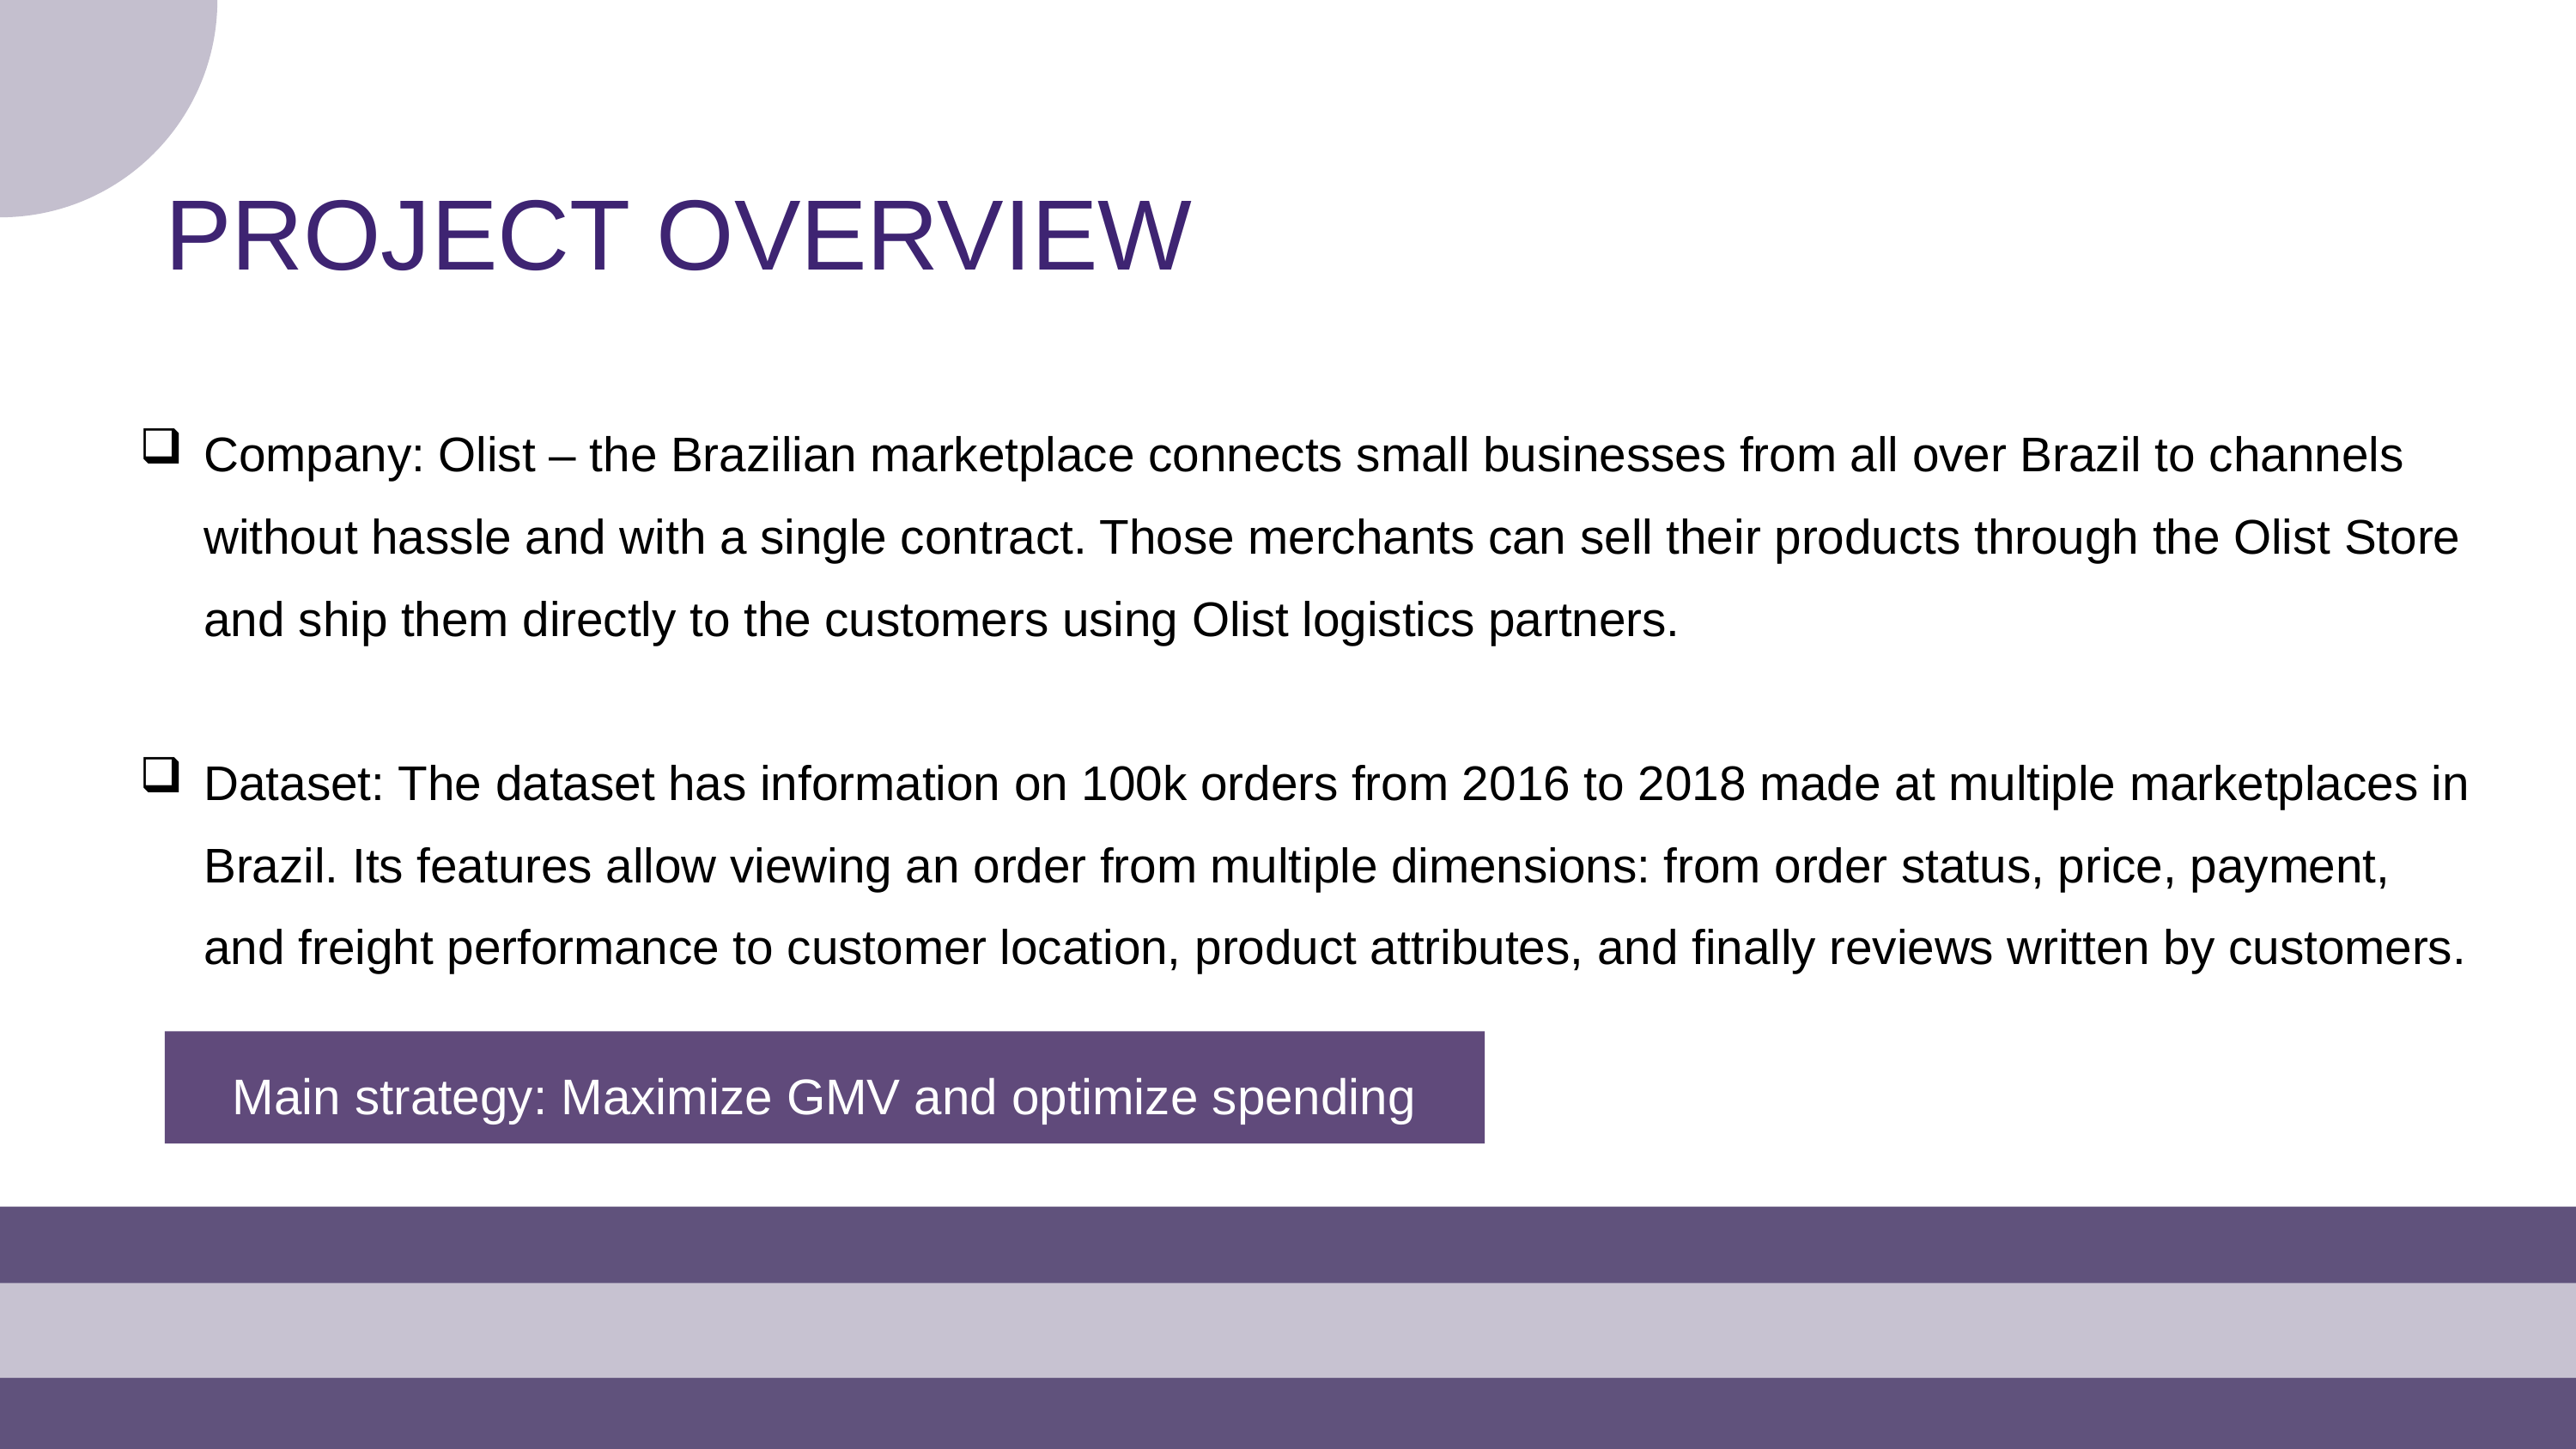

PROJECT OVERVIEW
Company: Olist – the Brazilian marketplace connects small businesses from all over Brazil to channels without hassle and with a single contract. Those merchants can sell their products through the Olist Store and ship them directly to the customers using Olist logistics partners.

Dataset: The dataset has information on 100k orders from 2016 to 2018 made at multiple marketplaces in Brazil. Its features allow viewing an order from multiple dimensions: from order status, price, payment, and freight performance to customer location, product attributes, and finally reviews written by customers.

Main strategy: Maximize GMV and optimize spending